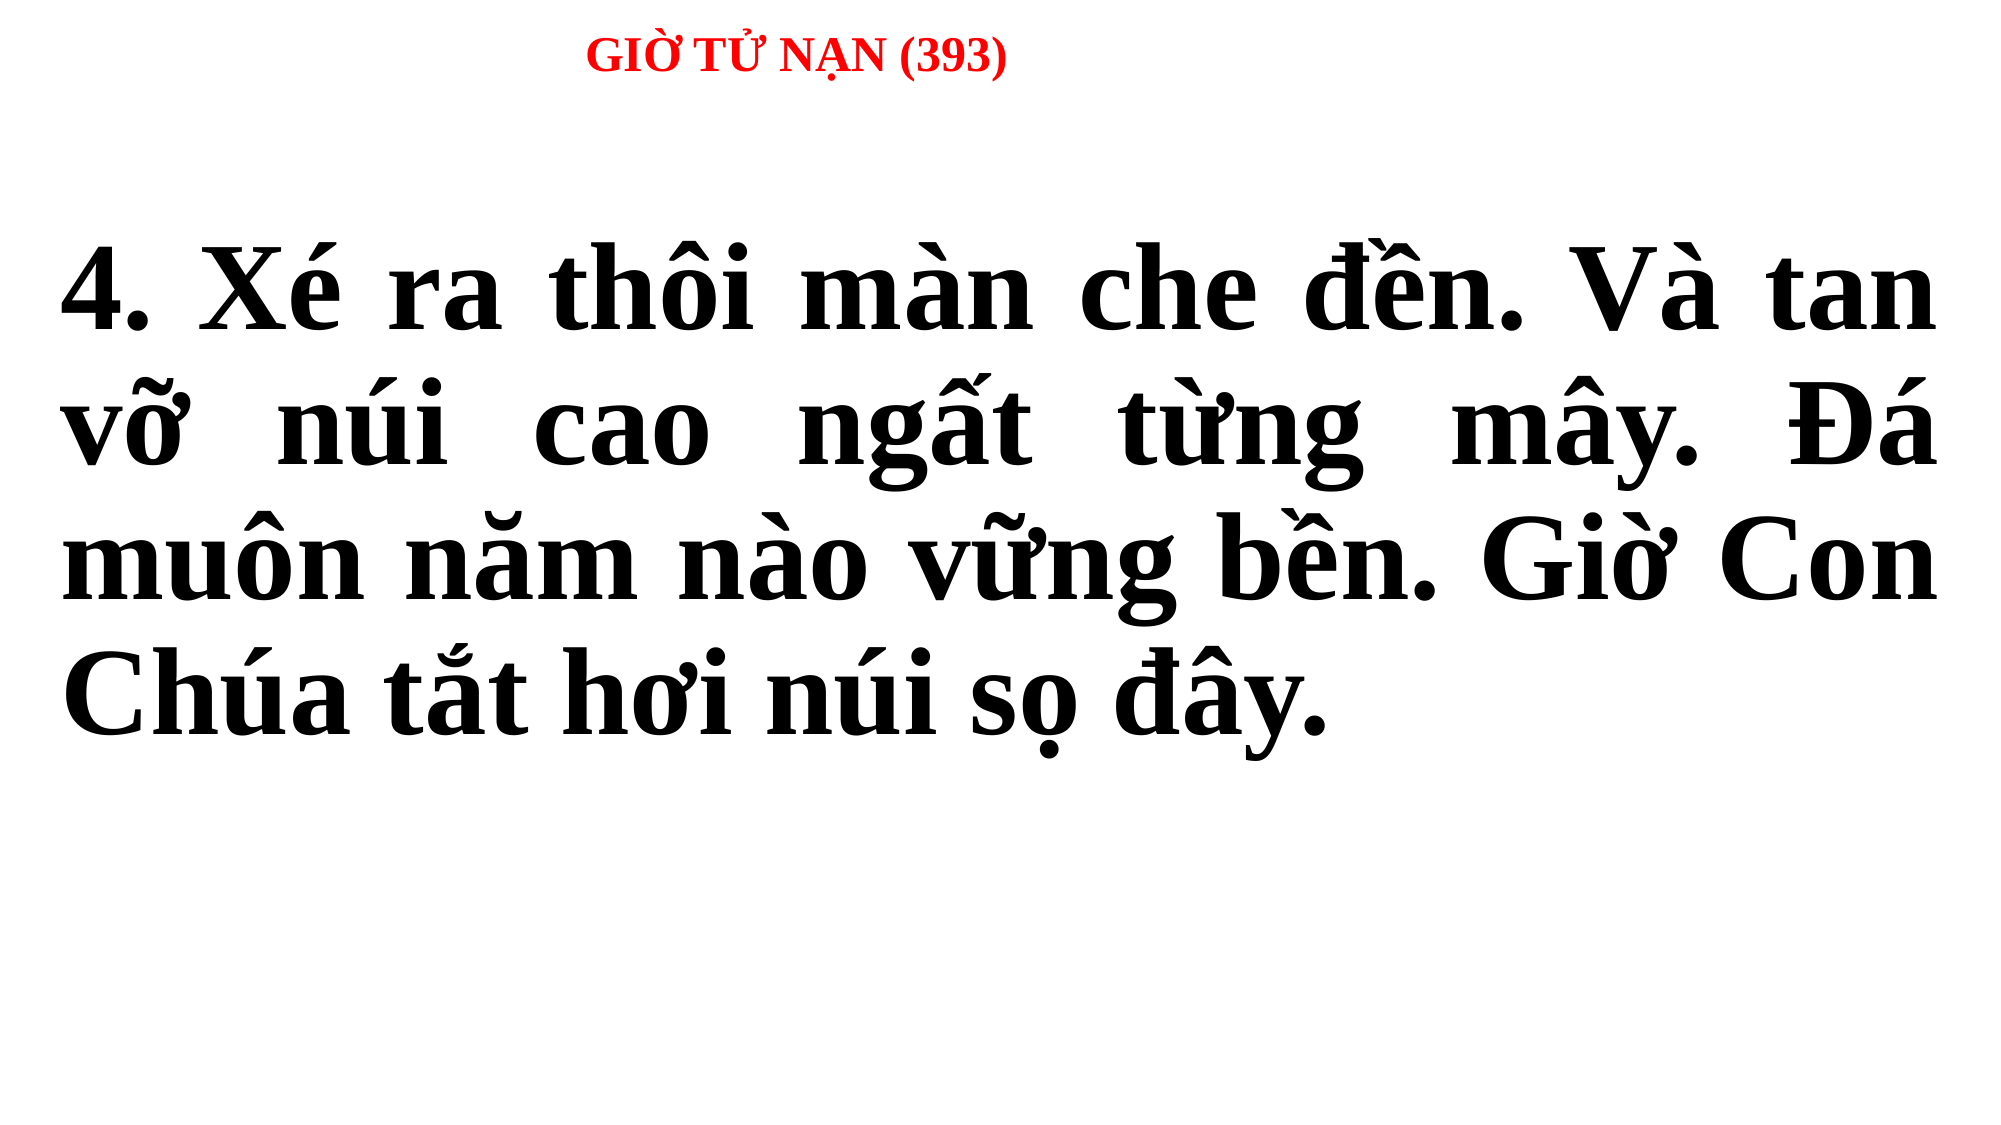

# GIỜ TỬ NẠN (393)
4. Xé ra thôi màn che đền. Và tan vỡ núi cao ngất từng mây. Đá muôn năm nào vững bền. Giờ Con Chúa tắt hơi núi sọ đây.